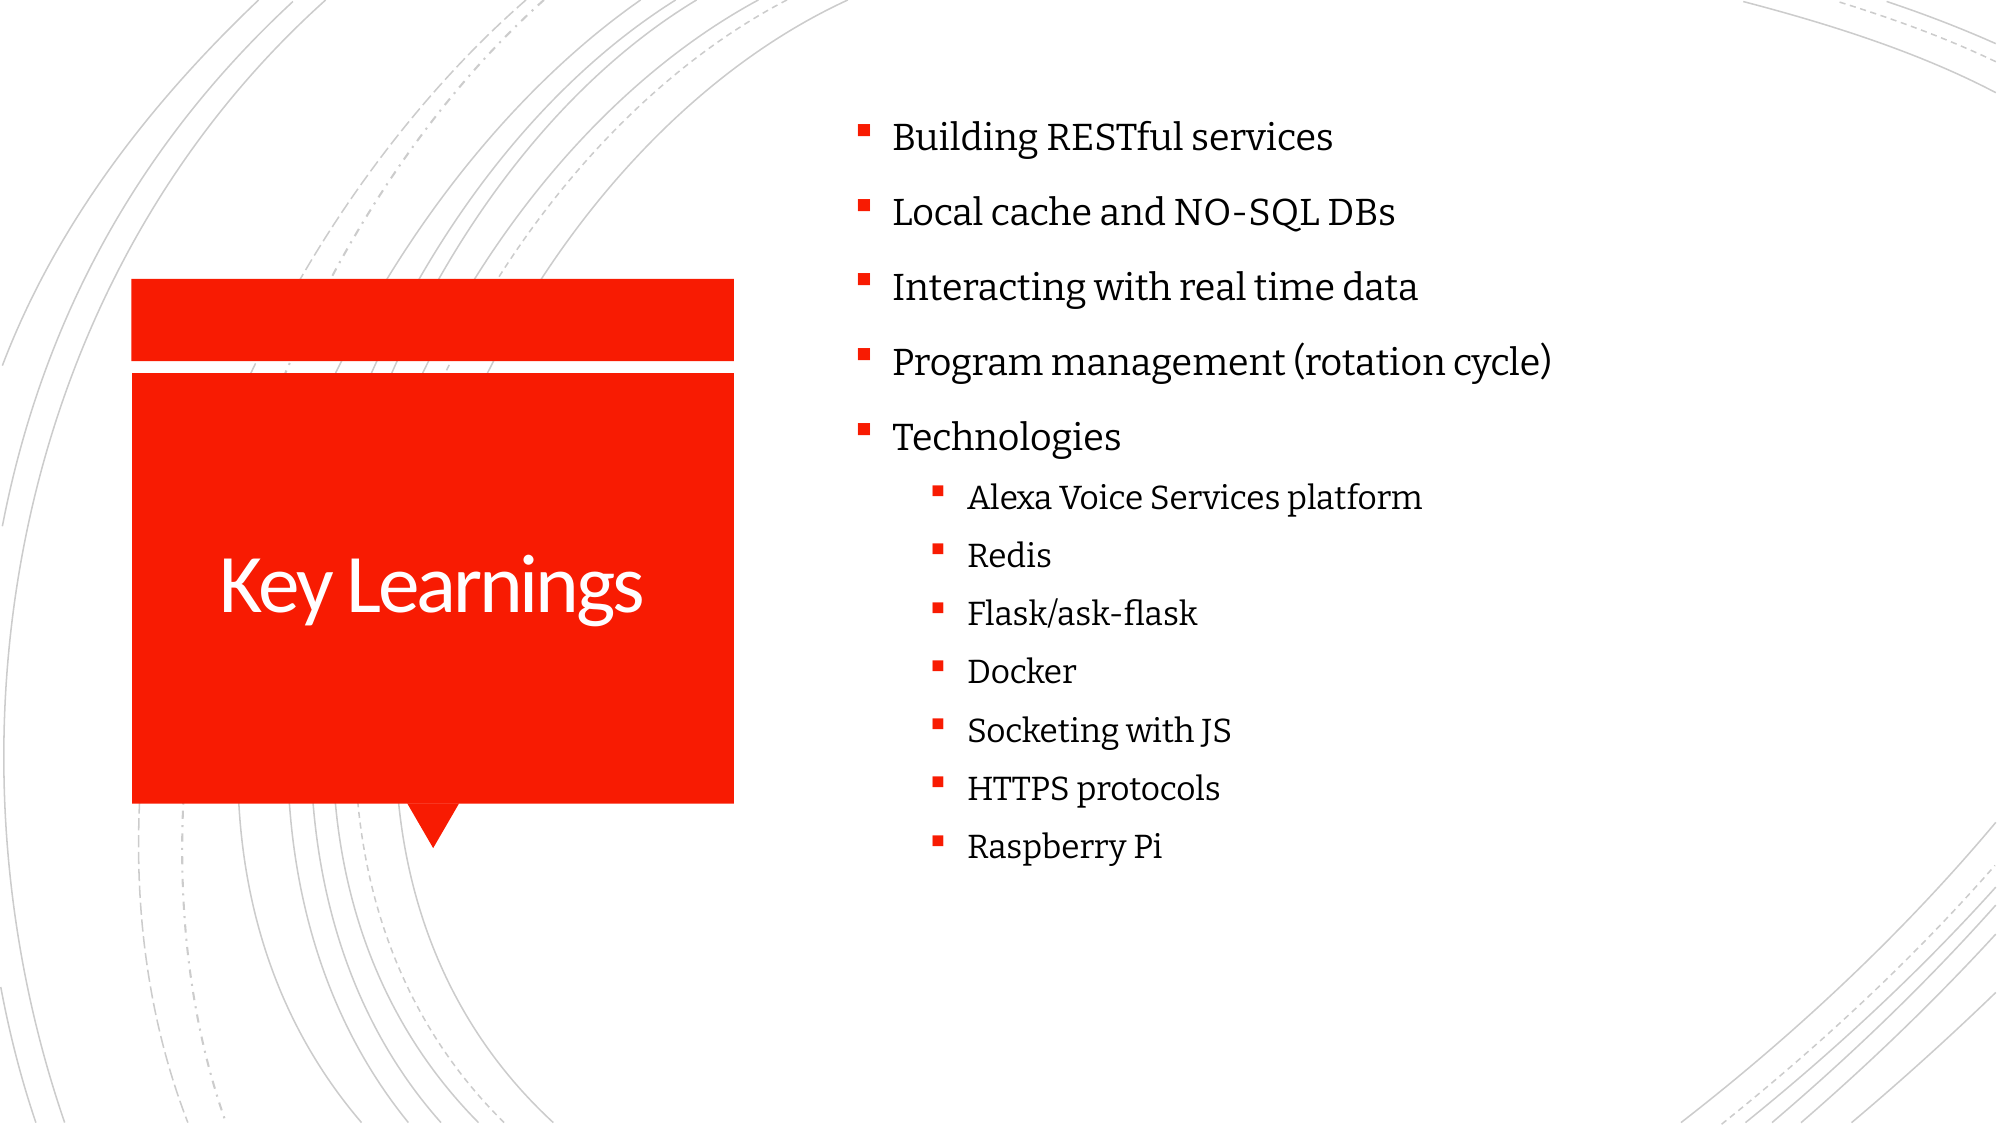

Building RESTful services
Local cache and NO-SQL DBs
Interacting with real time data
Program management (rotation cycle)
Technologies
Alexa Voice Services platform
Redis
Flask/ask-flask
Docker
Socketing with JS
HTTPS protocols
Raspberry Pi

# Key Learnings